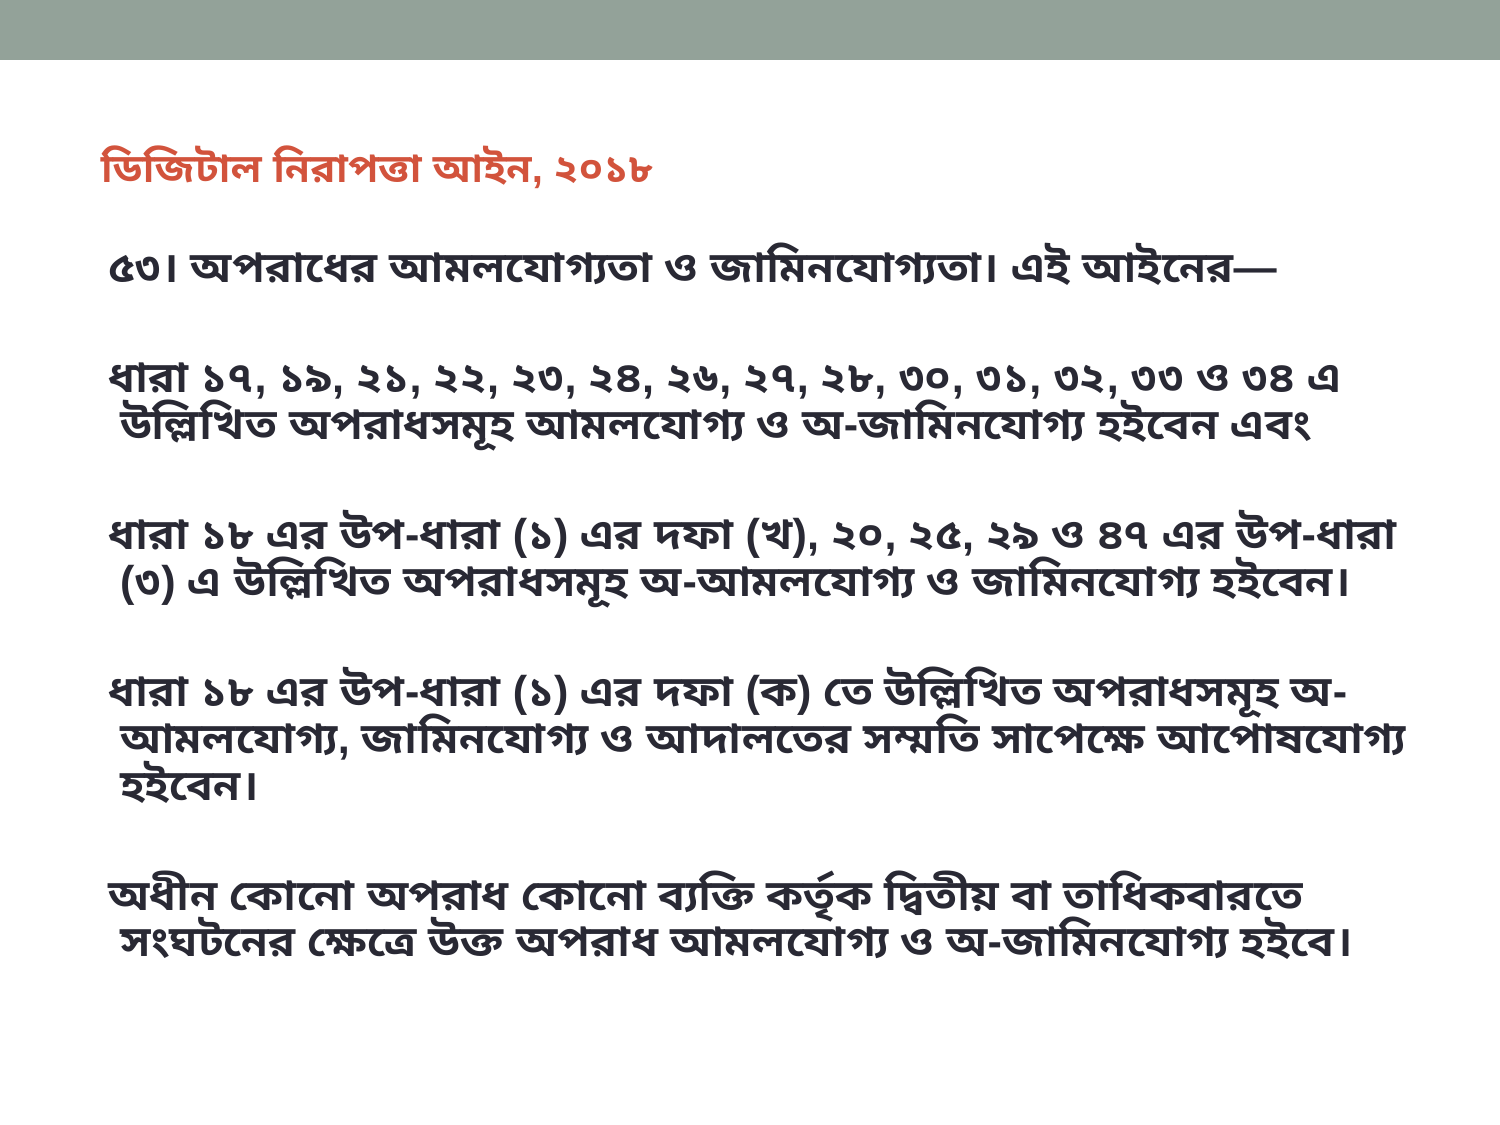

# ডিজিটাল নিরাপত্তা আইন, ২০১৮

৫৩। অপরাধের আমলযোগ্যতা ও জামিনযোগ্যতা। এই আইনের―

ধারা ১৭, ১৯, ২১, ২২, ২৩, ২৪, ২৬, ২৭, ২৮, ৩০, ৩১, ৩২, ৩৩ ও ৩৪ এ উল্লিখিত অপরাধসমূহ আমলযোগ্য ও অ-জামিনযোগ্য হইবেন এবং

ধারা ১৮ এর উপ-ধারা (১) এর দফা (খ), ২০, ২৫, ২৯ ও ৪৭ এর উপ-ধারা (৩) এ উল্লিখিত অপরাধসমূহ অ-আমলযোগ্য ও জামিনযোগ্য হইবেন।

ধারা ১৮ এর উপ-ধারা (১) এর দফা (ক) তে উল্লিখিত অপরাধসমূহ অ-আমলযোগ্য, জামিনযোগ্য ও আদালতের সম্মতি সাপেক্ষে আপোষযোগ্য হইবেন।

অধীন কোনো অপরাধ কোনো ব্যক্তি কর্তৃক দ্বিতীয় বা তাধিকবারতে সংঘটনের ক্ষেত্রে উক্ত অপরাধ আমলযোগ্য ও অ-জামিনযোগ্য হইবে।